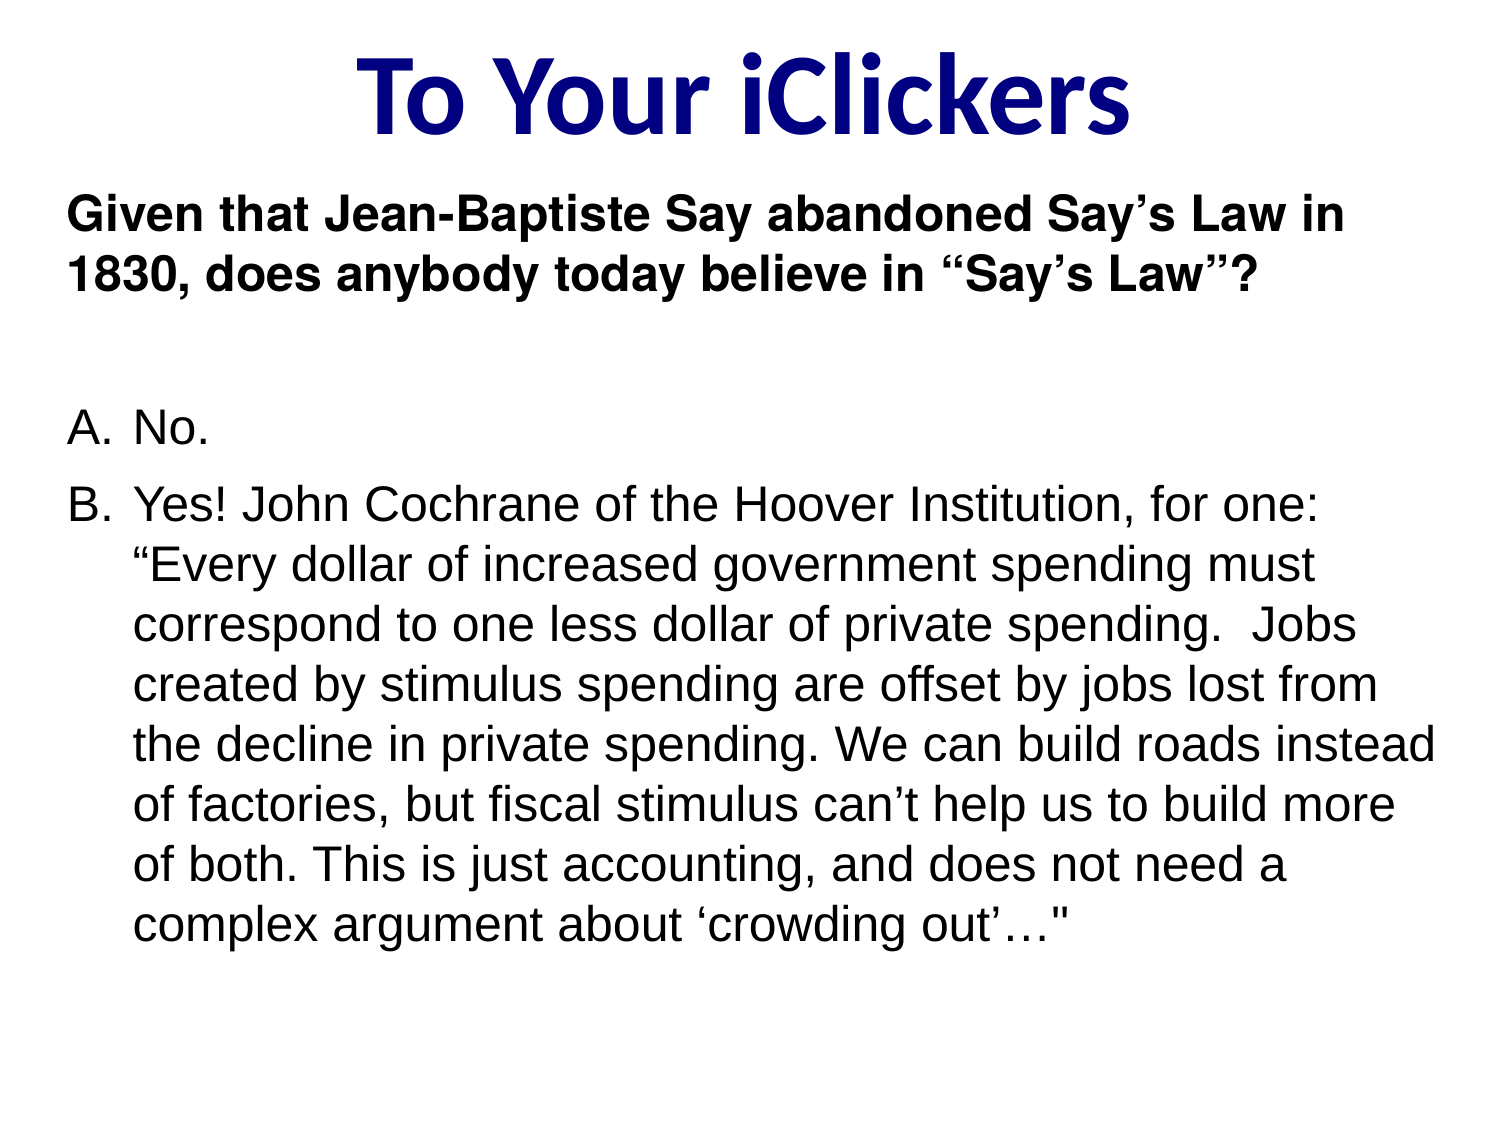

# To Your iClickers
Given that Jean-Baptiste Say abandoned Say’s Law in 1830, does anybody today believe in “Say’s Law”?

No.
Yes! John Cochrane of the Hoover Institution, for one: “Every dollar of increased government spending must correspond to one less dollar of private spending.  Jobs created by stimulus spending are offset by jobs lost from the decline in private spending. We can build roads instead of factories, but fiscal stimulus can’t help us to build more of both. This is just accounting, and does not need a complex argument about ‘crowding out’…"